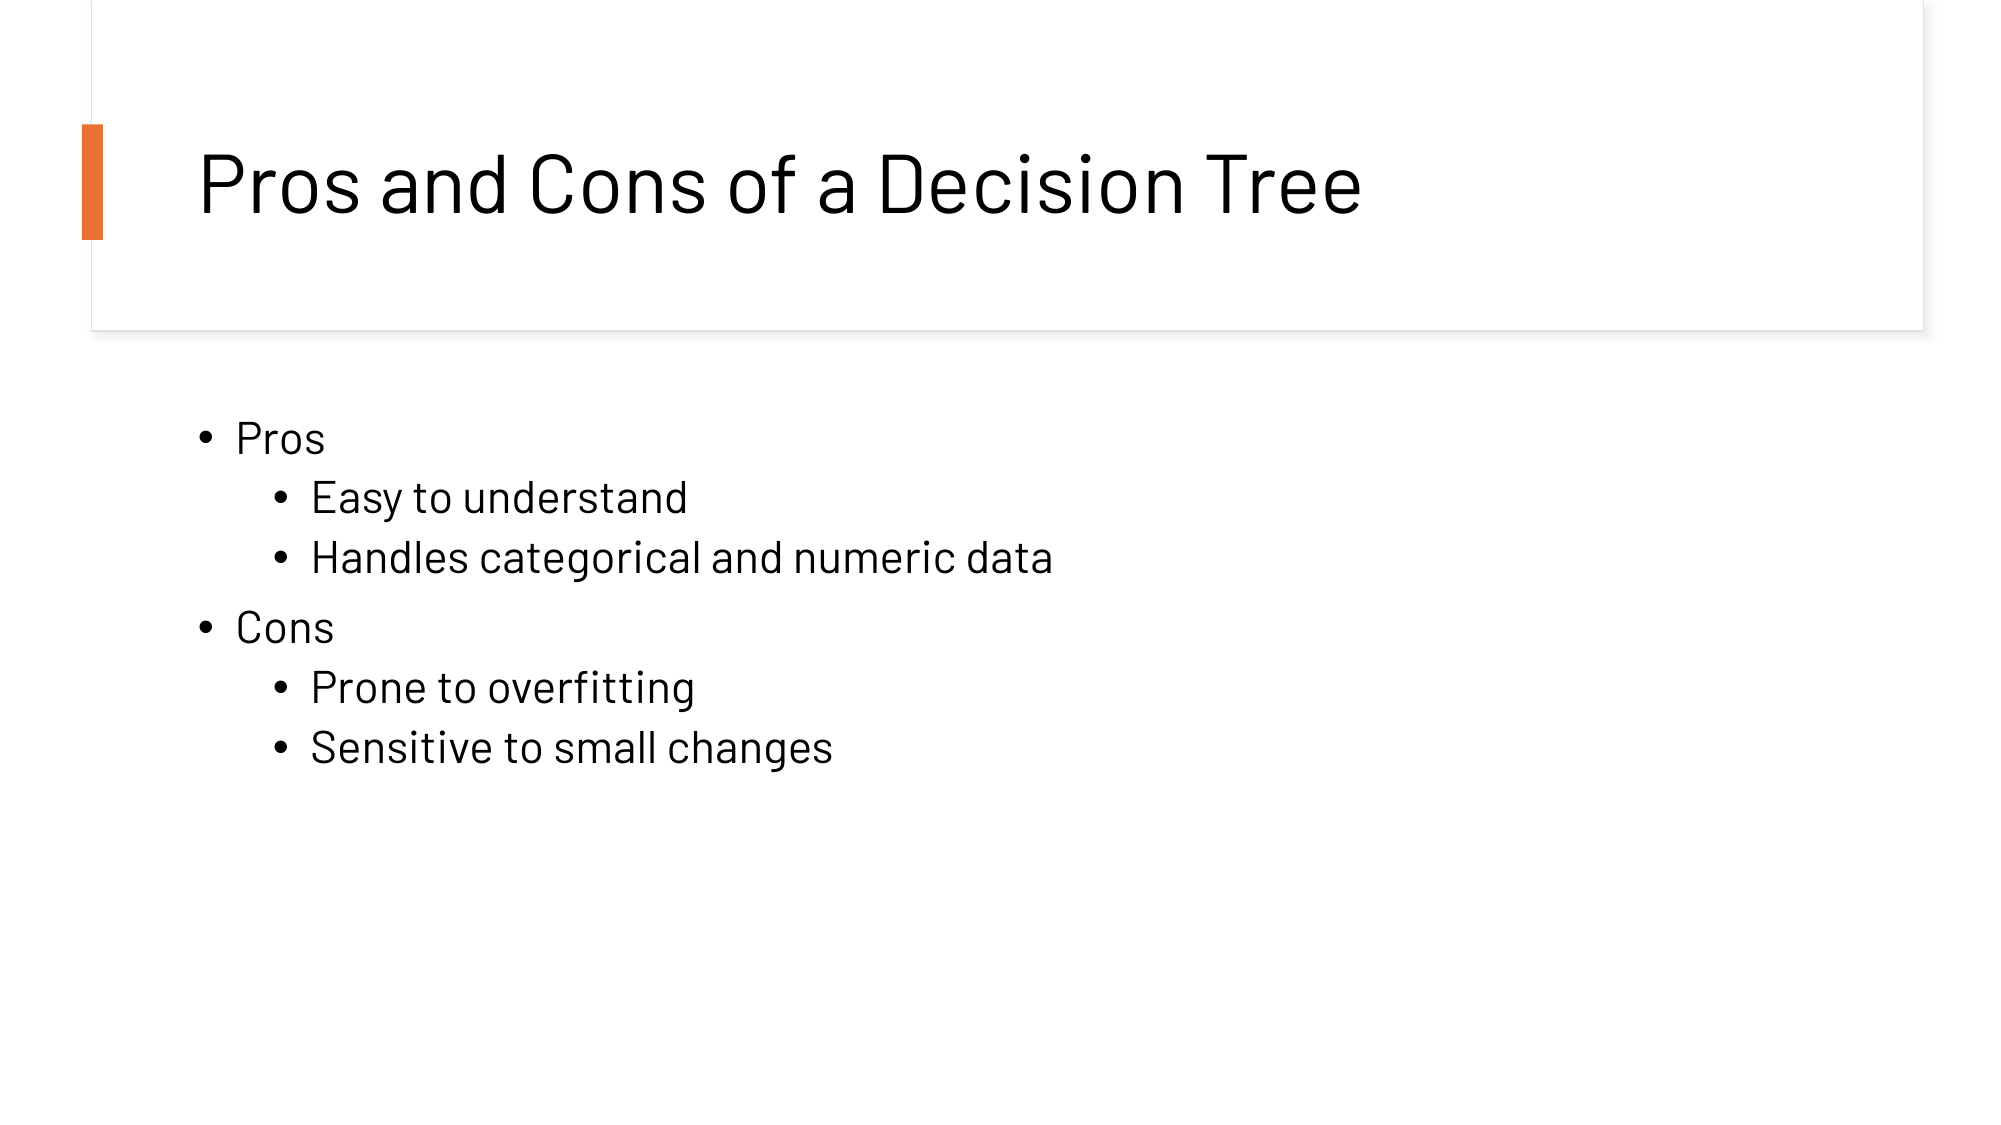

# Pros and Cons of a Decision Tree

Pros
Easy to understand
Handles categorical and numeric data
Cons
Prone to overfitting
Sensitive to small changes